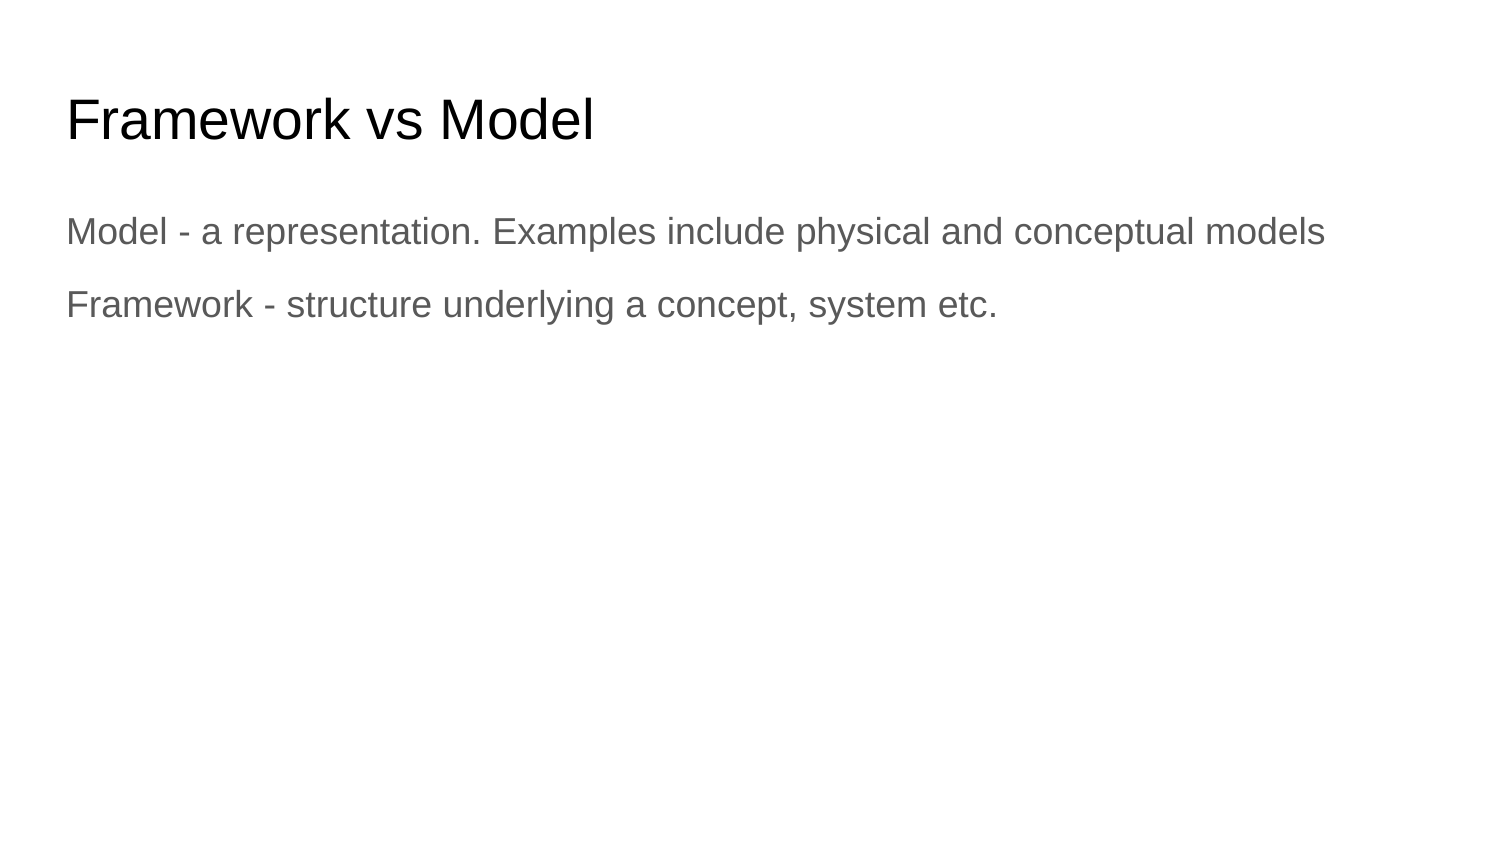

# Framework vs Model
Model - a representation. Examples include physical and conceptual models
Framework - structure underlying a concept, system etc.